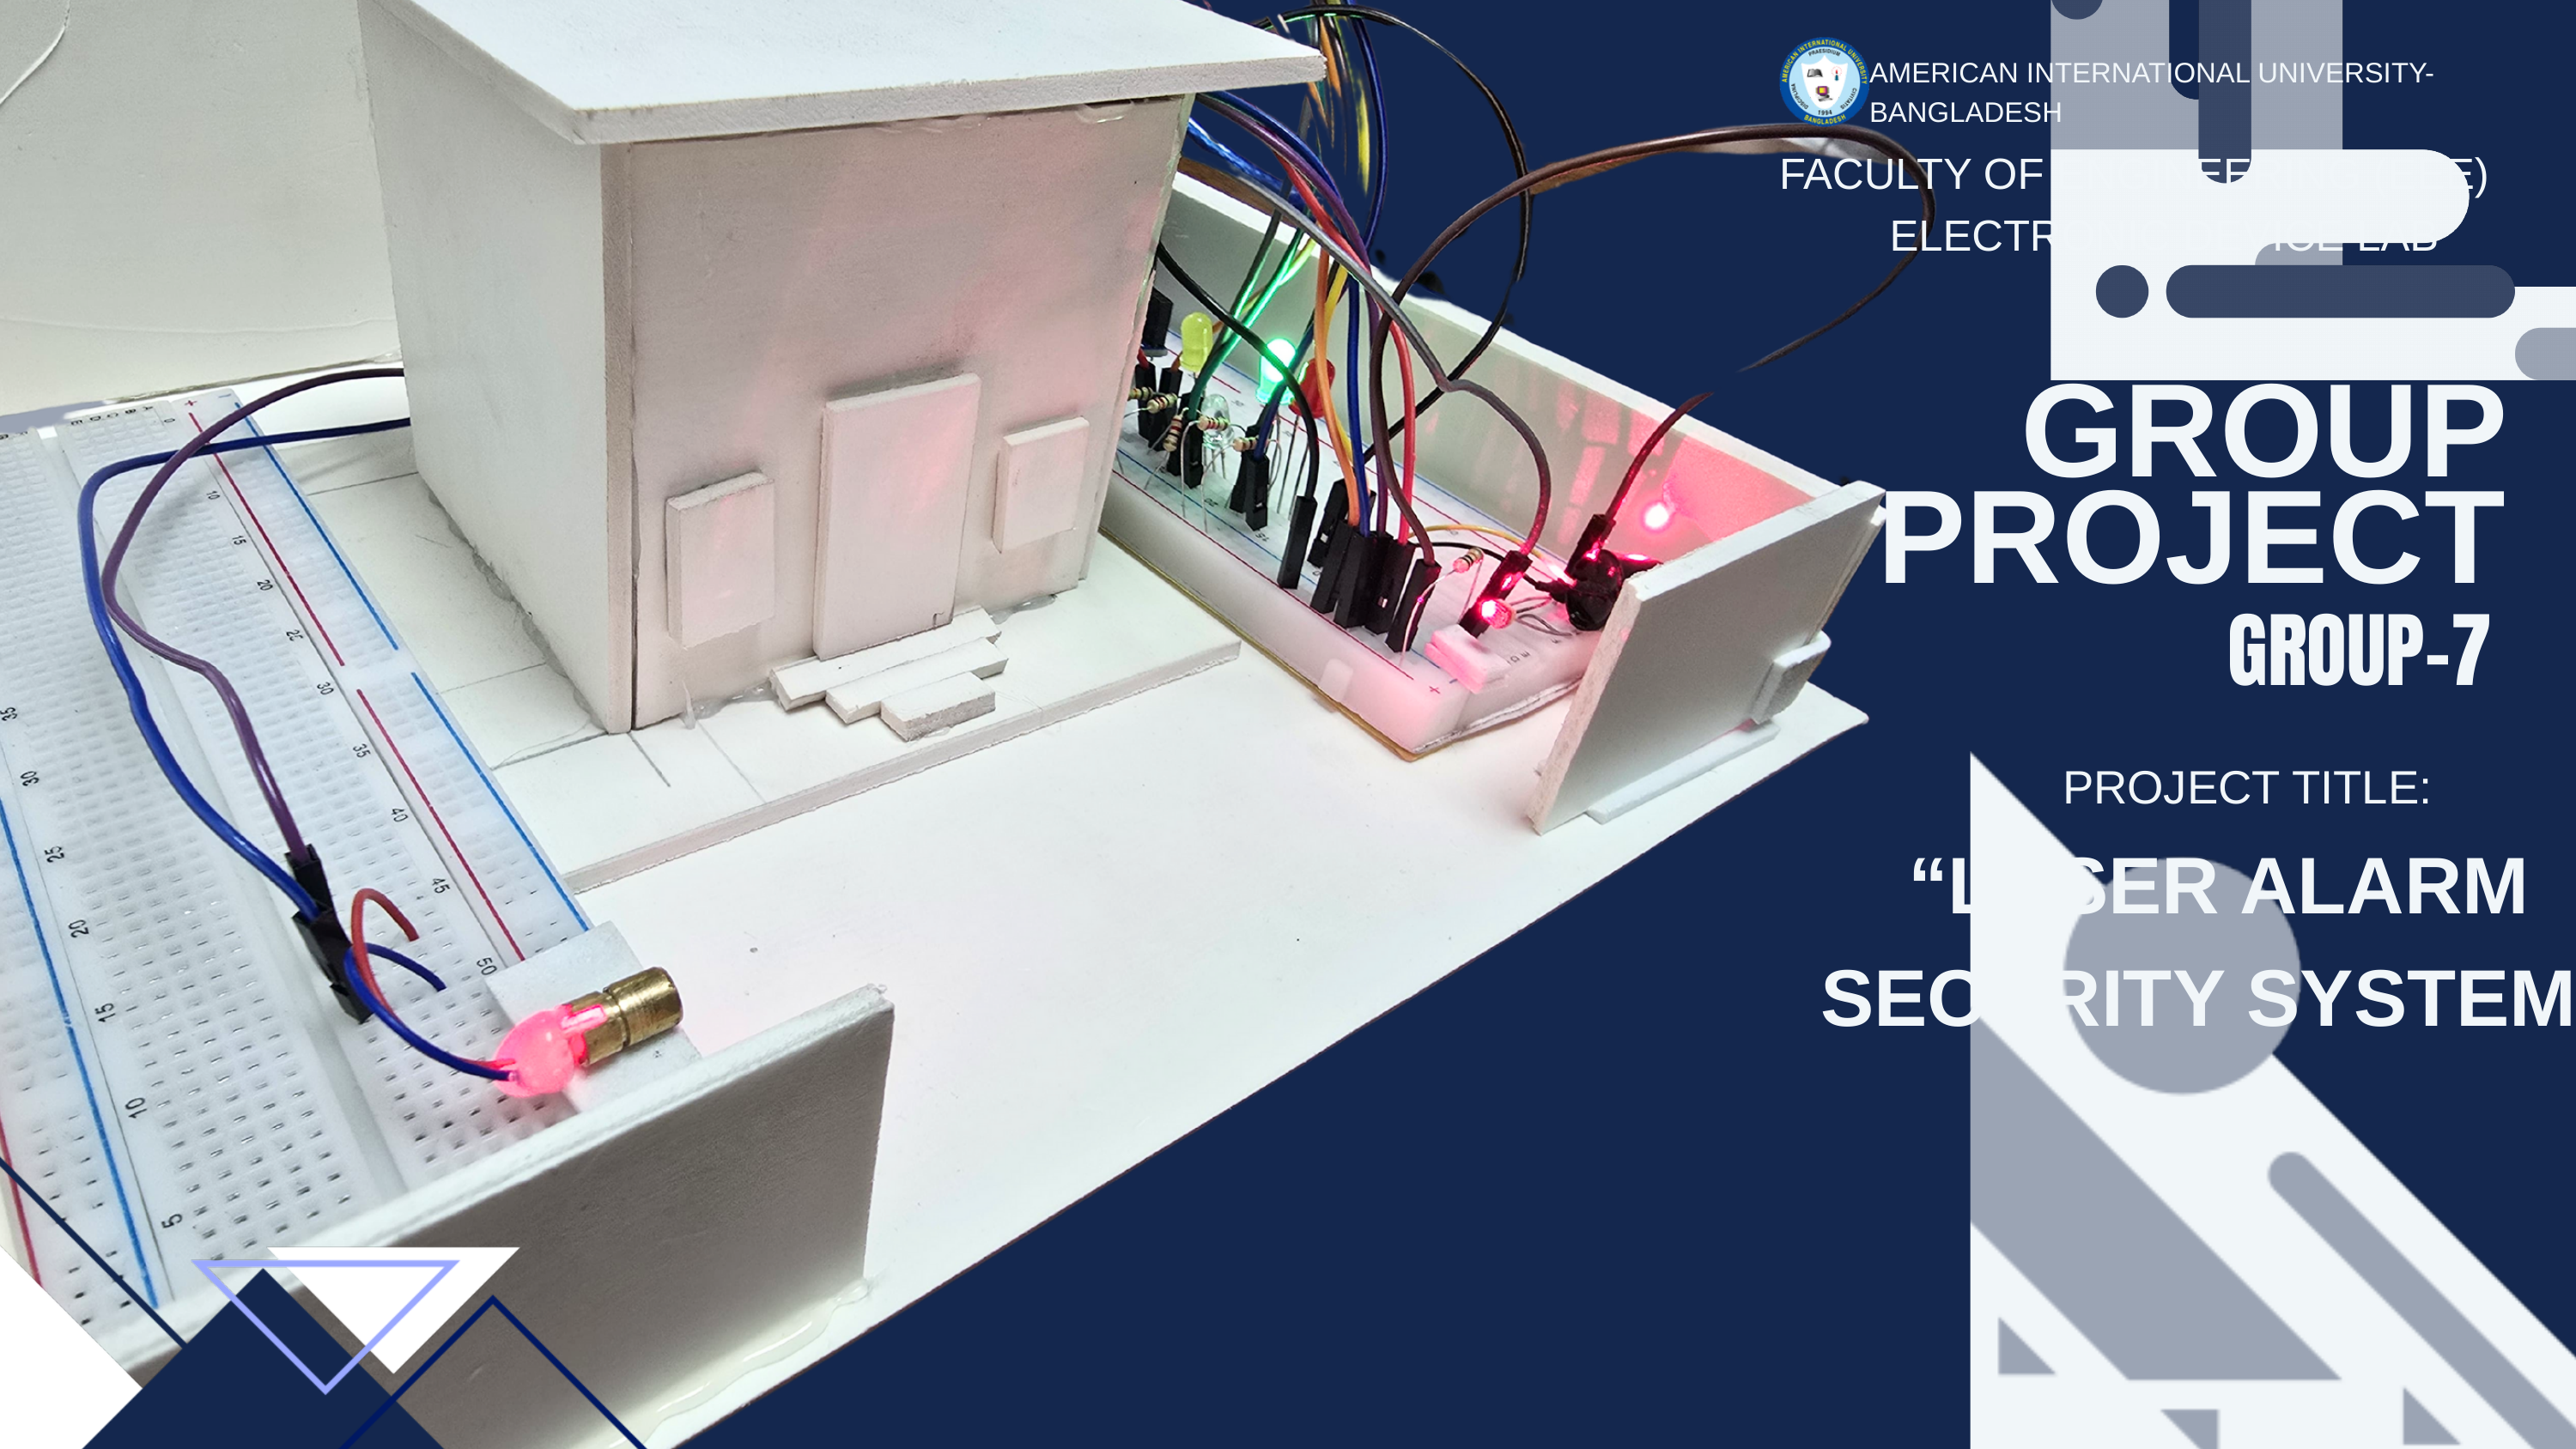

AMERICAN INTERNATIONAL UNIVERSITY-BANGLADESH
FACULTY OF ENGINEERING (EEE)

ELECTRONIC DEVICE LAB
GROUP PROJECT
GROUP-7
PROJECT TITLE:
“LASER ALARM SECURITY SYSTEM”